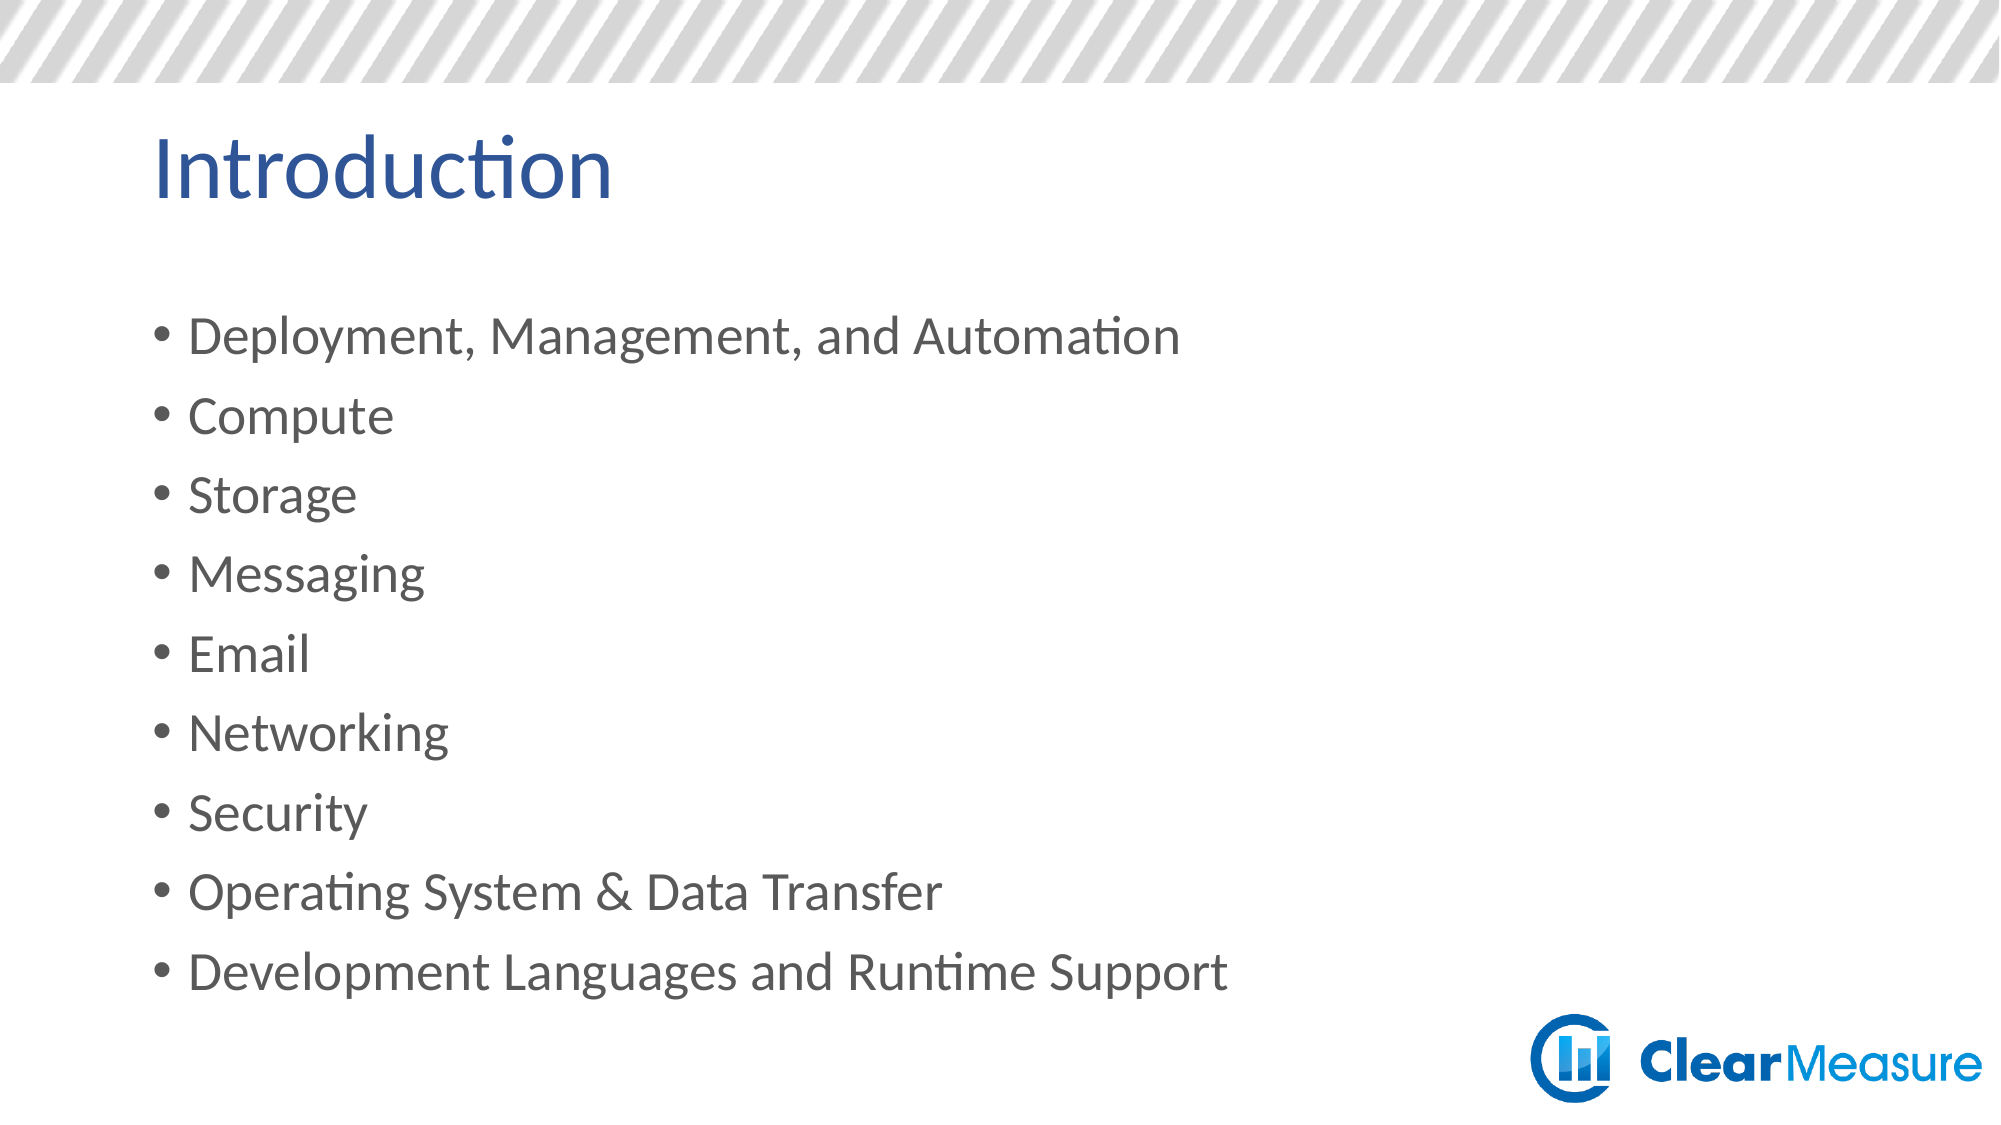

# Introduction
Deployment, Management, and Automation
Compute
Storage
Messaging
Email
Networking
Security
Operating System & Data Transfer
Development Languages and Runtime Support